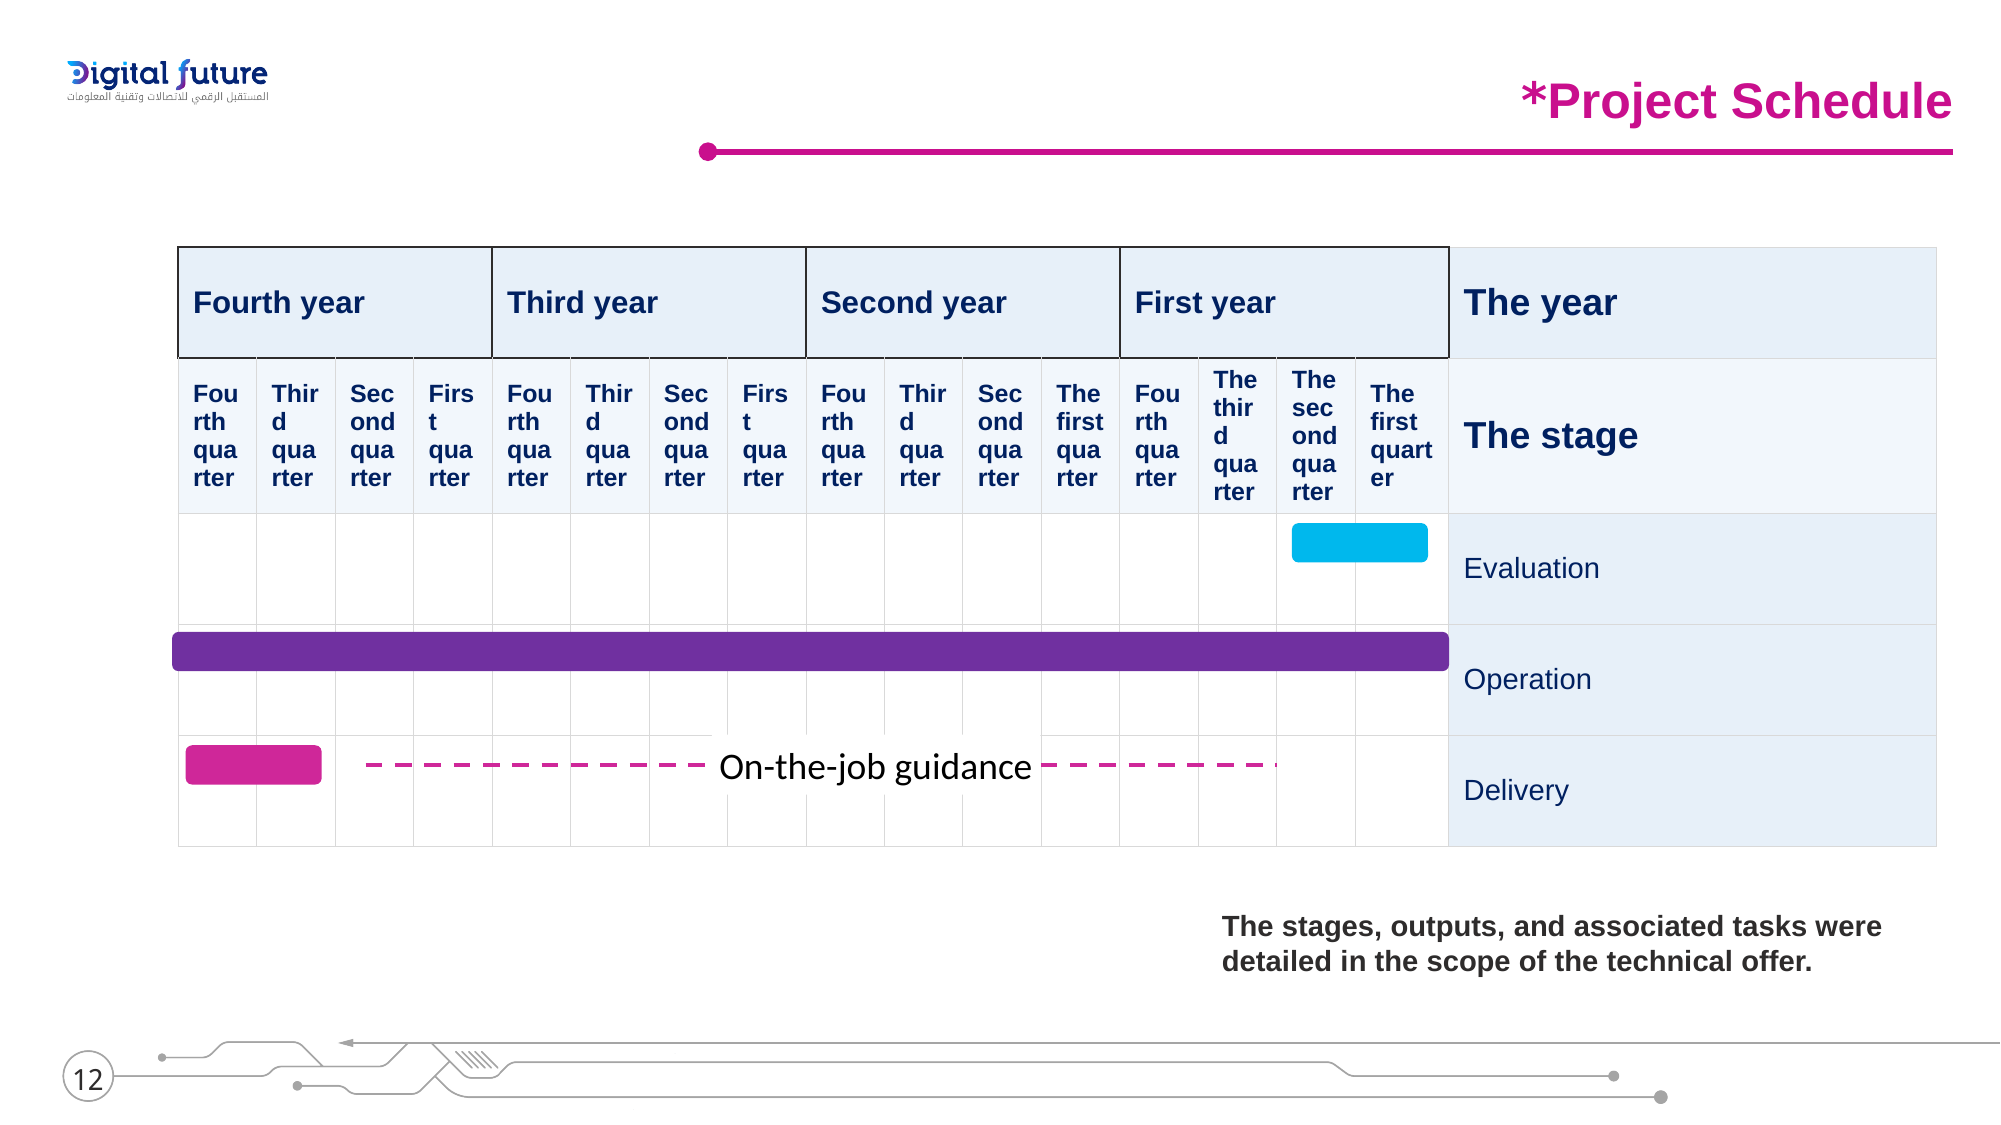

Project Schedule*
| Fourth year |  |  |  | Third year |  |  |  | Second year |  |  |  | First year |  |  |  | The year |
| --- | --- | --- | --- | --- | --- | --- | --- | --- | --- | --- | --- | --- | --- | --- | --- | --- |
| Fourth quarter | Third quarter | Second quarter | First quarter | Fourth quarter | Third quarter | Second quarter | First quarter | Fourth quarter | Third quarter | Second quarter | The first quarter | Fourth quarter | The third quarter | The second quarter | The first quarter | The stage |
|  |  |  |  |  |  |  |  |  |  |  |  |  |  |  |  | Evaluation |
|  |  |  |  |  |  |  |  |  |  |  |  |  |  |  |  | Operation |
|  |  |  |  |  |  |  |  |  |  |  |  |  |  |  |  | Delivery |

On-the-job guidance

The stages, outputs, and associated tasks were detailed in the scope of the technical offer.